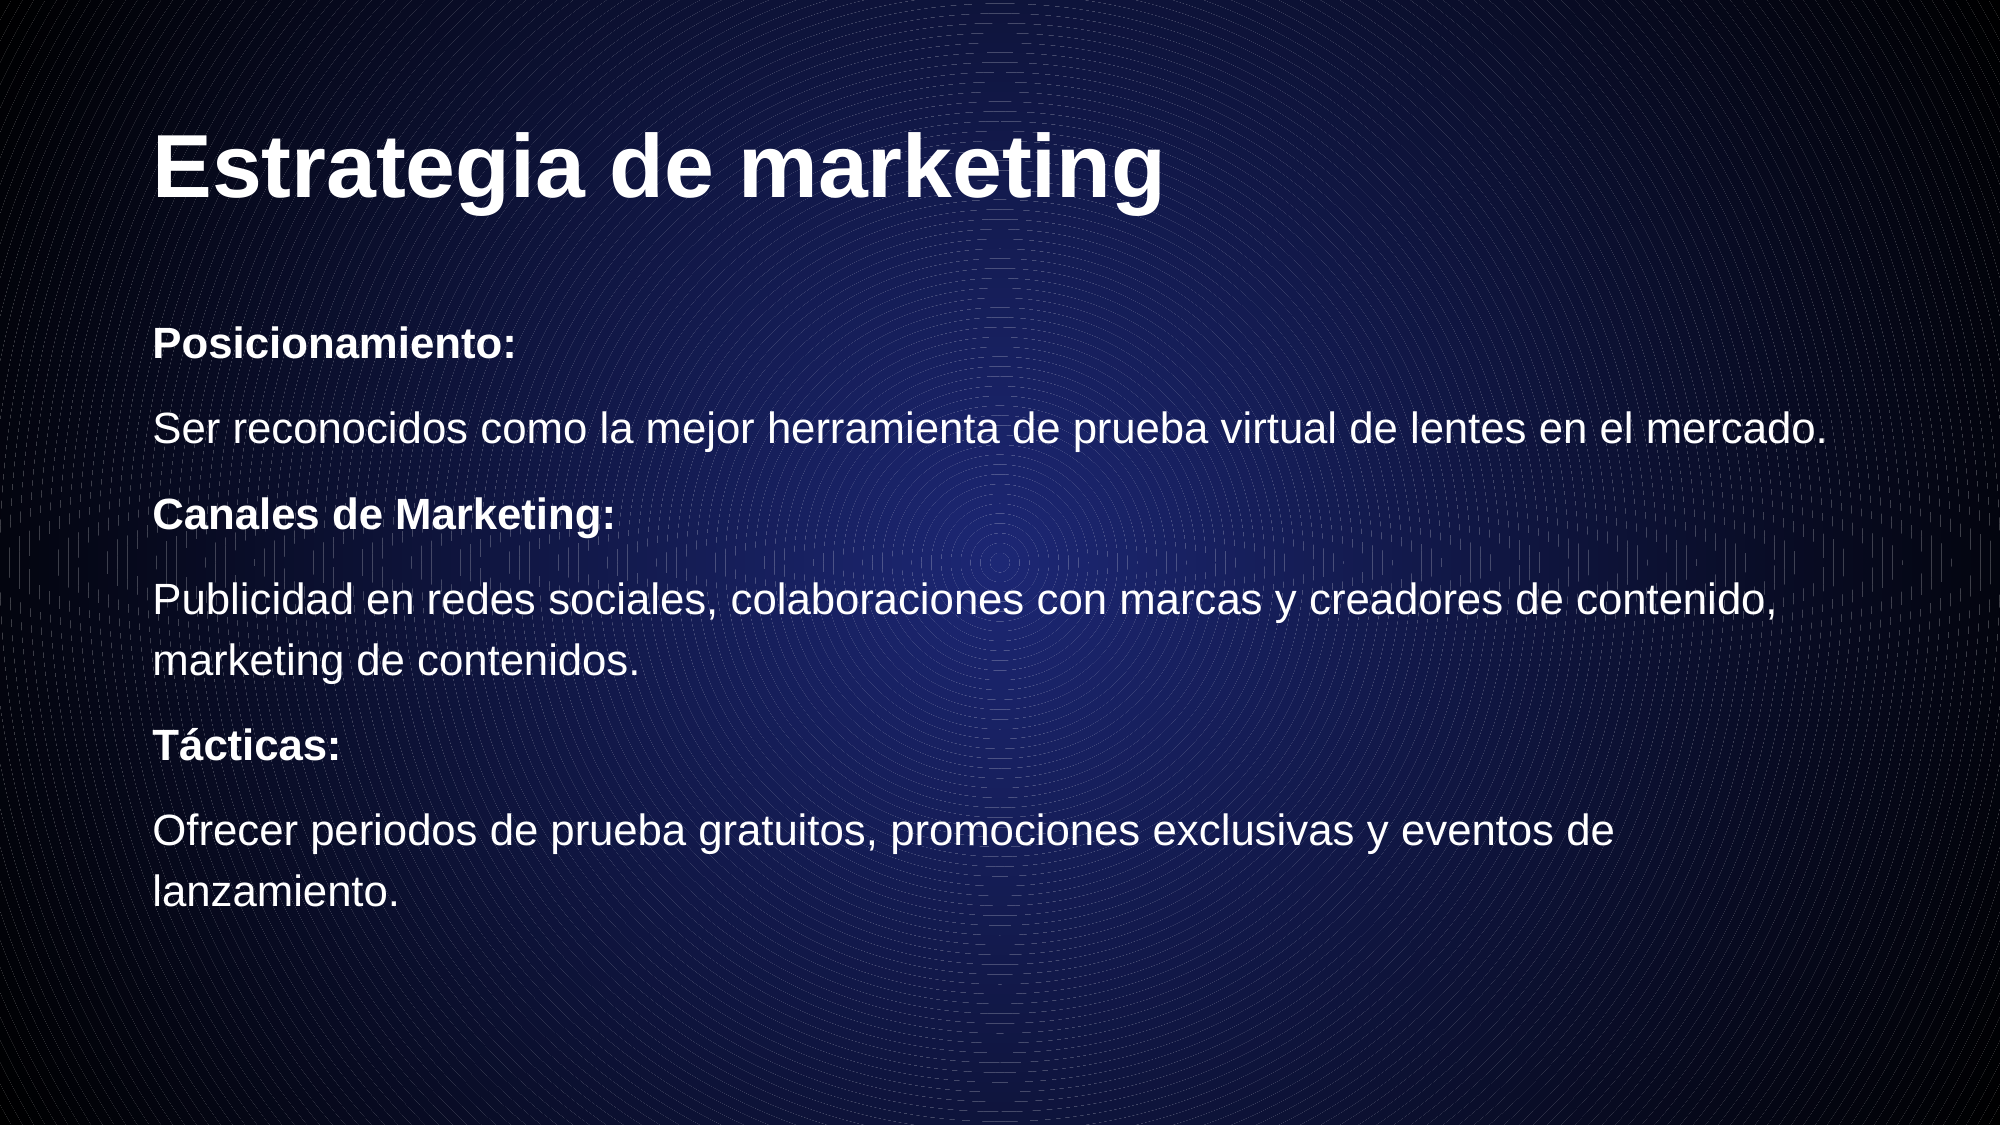

# Estrategia de marketing
Posicionamiento:
Ser reconocidos como la mejor herramienta de prueba virtual de lentes en el mercado.
Canales de Marketing:
Publicidad en redes sociales, colaboraciones con marcas y creadores de contenido, marketing de contenidos.
Tácticas:
Ofrecer periodos de prueba gratuitos, promociones exclusivas y eventos de lanzamiento.